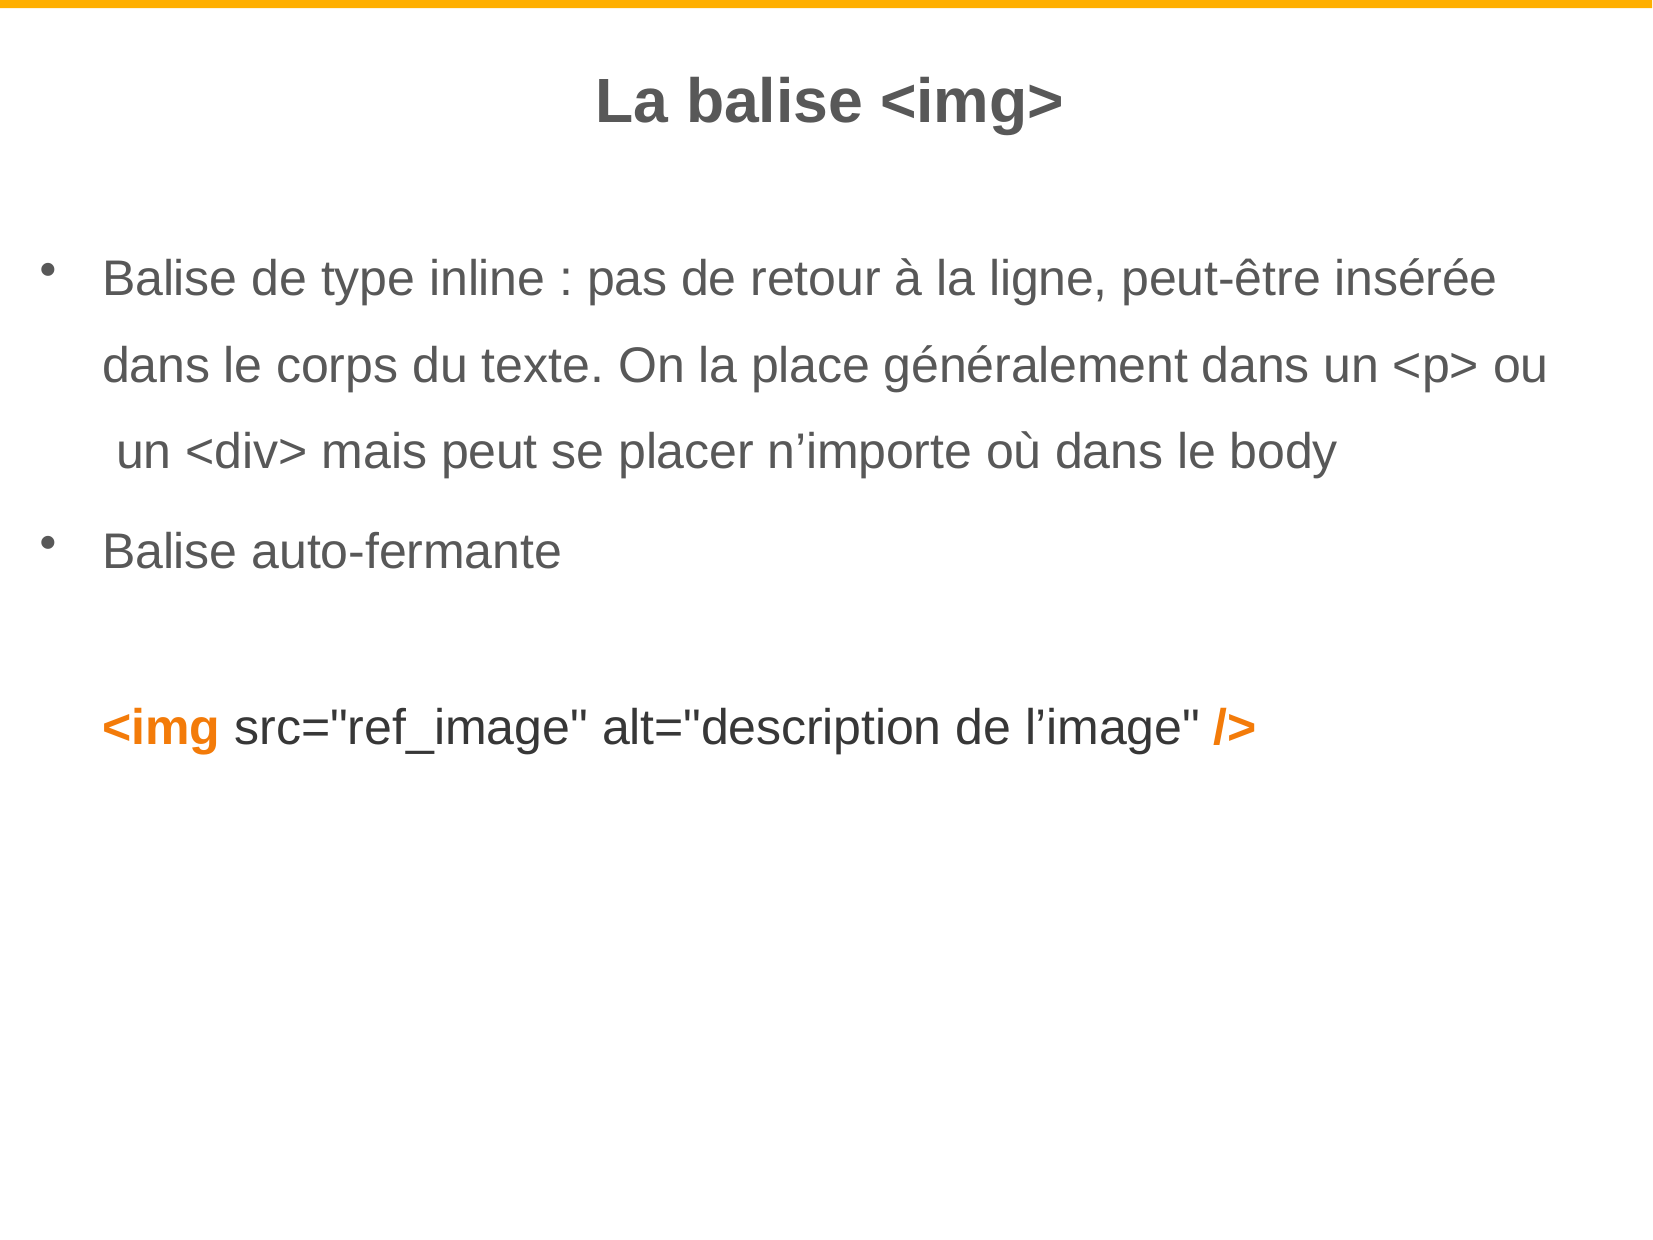

# La balise <img>
Balise de type inline : pas de retour à la ligne, peut-être insérée  dans le corps du texte. On la place généralement dans un <p> ou  un <div> mais peut se placer n’importe où dans le body
Balise auto-fermante

<img src="ref_image" alt="description de l’image" />